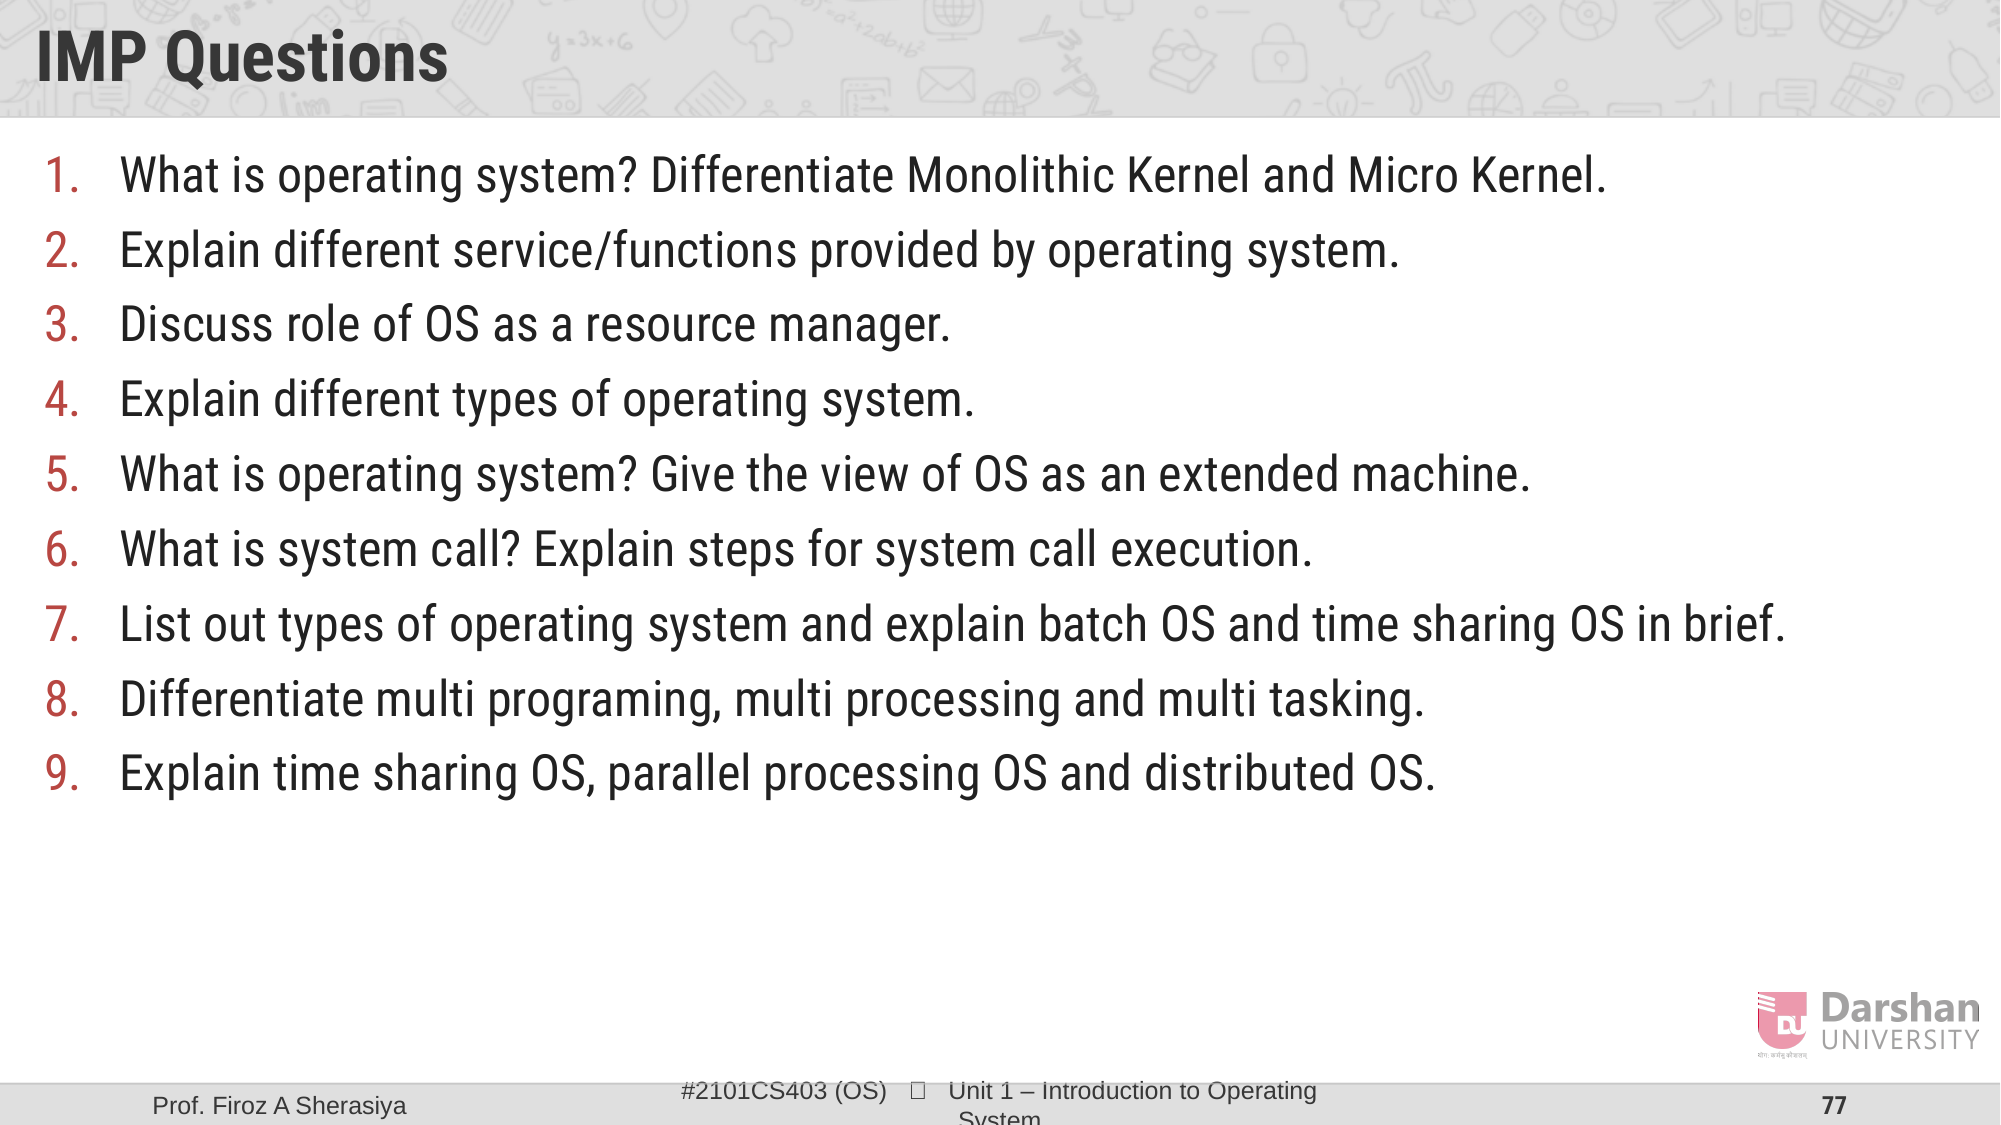

# IMP Questions
What is operating system? Differentiate Monolithic Kernel and Micro Kernel.
Explain different service/functions provided by operating system.
Discuss role of OS as a resource manager.
Explain different types of operating system.
What is operating system? Give the view of OS as an extended machine.
What is system call? Explain steps for system call execution.
List out types of operating system and explain batch OS and time sharing OS in brief.
Differentiate multi programing, multi processing and multi tasking.
Explain time sharing OS, parallel processing OS and distributed OS.